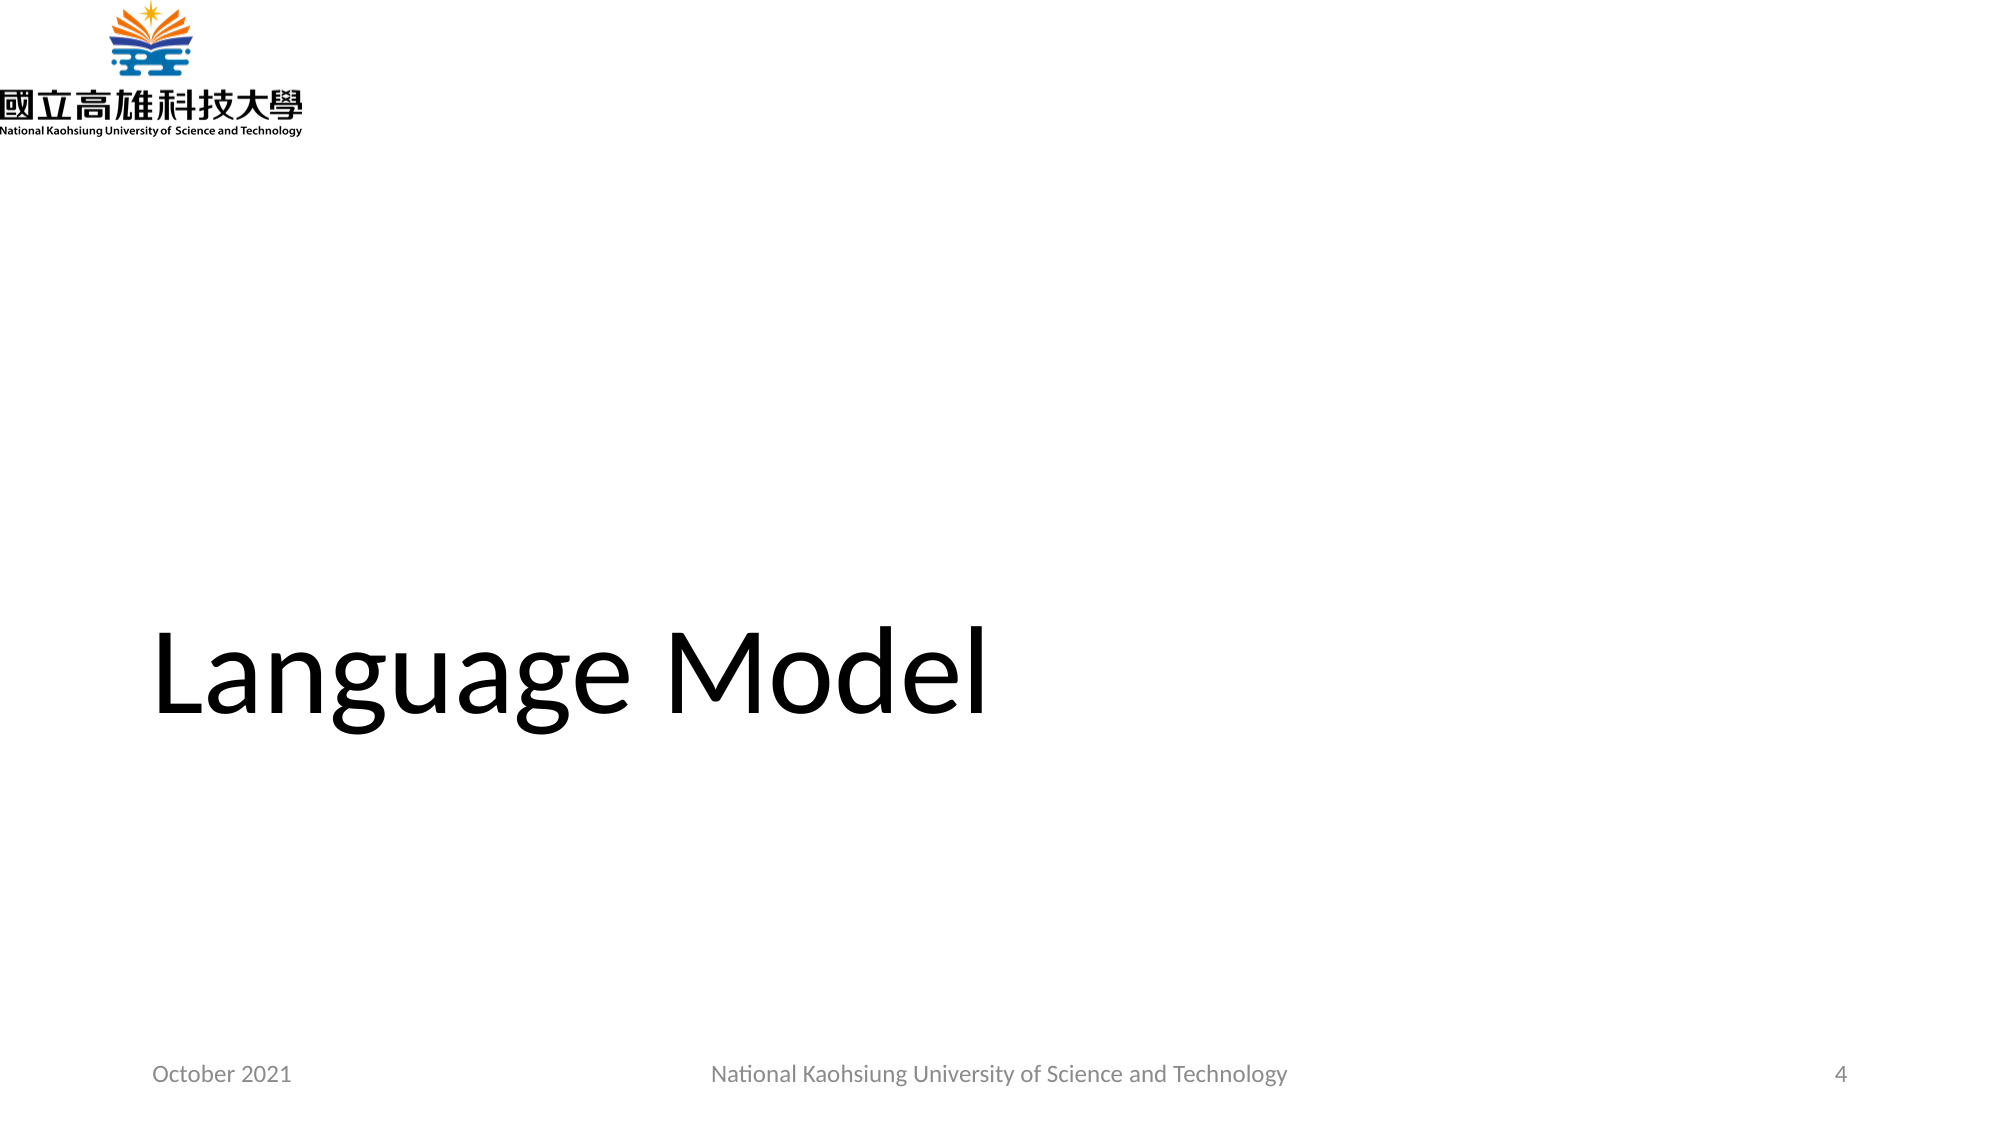

# Language Model

October 2021
National Kaohsiung University of Science and Technology
4